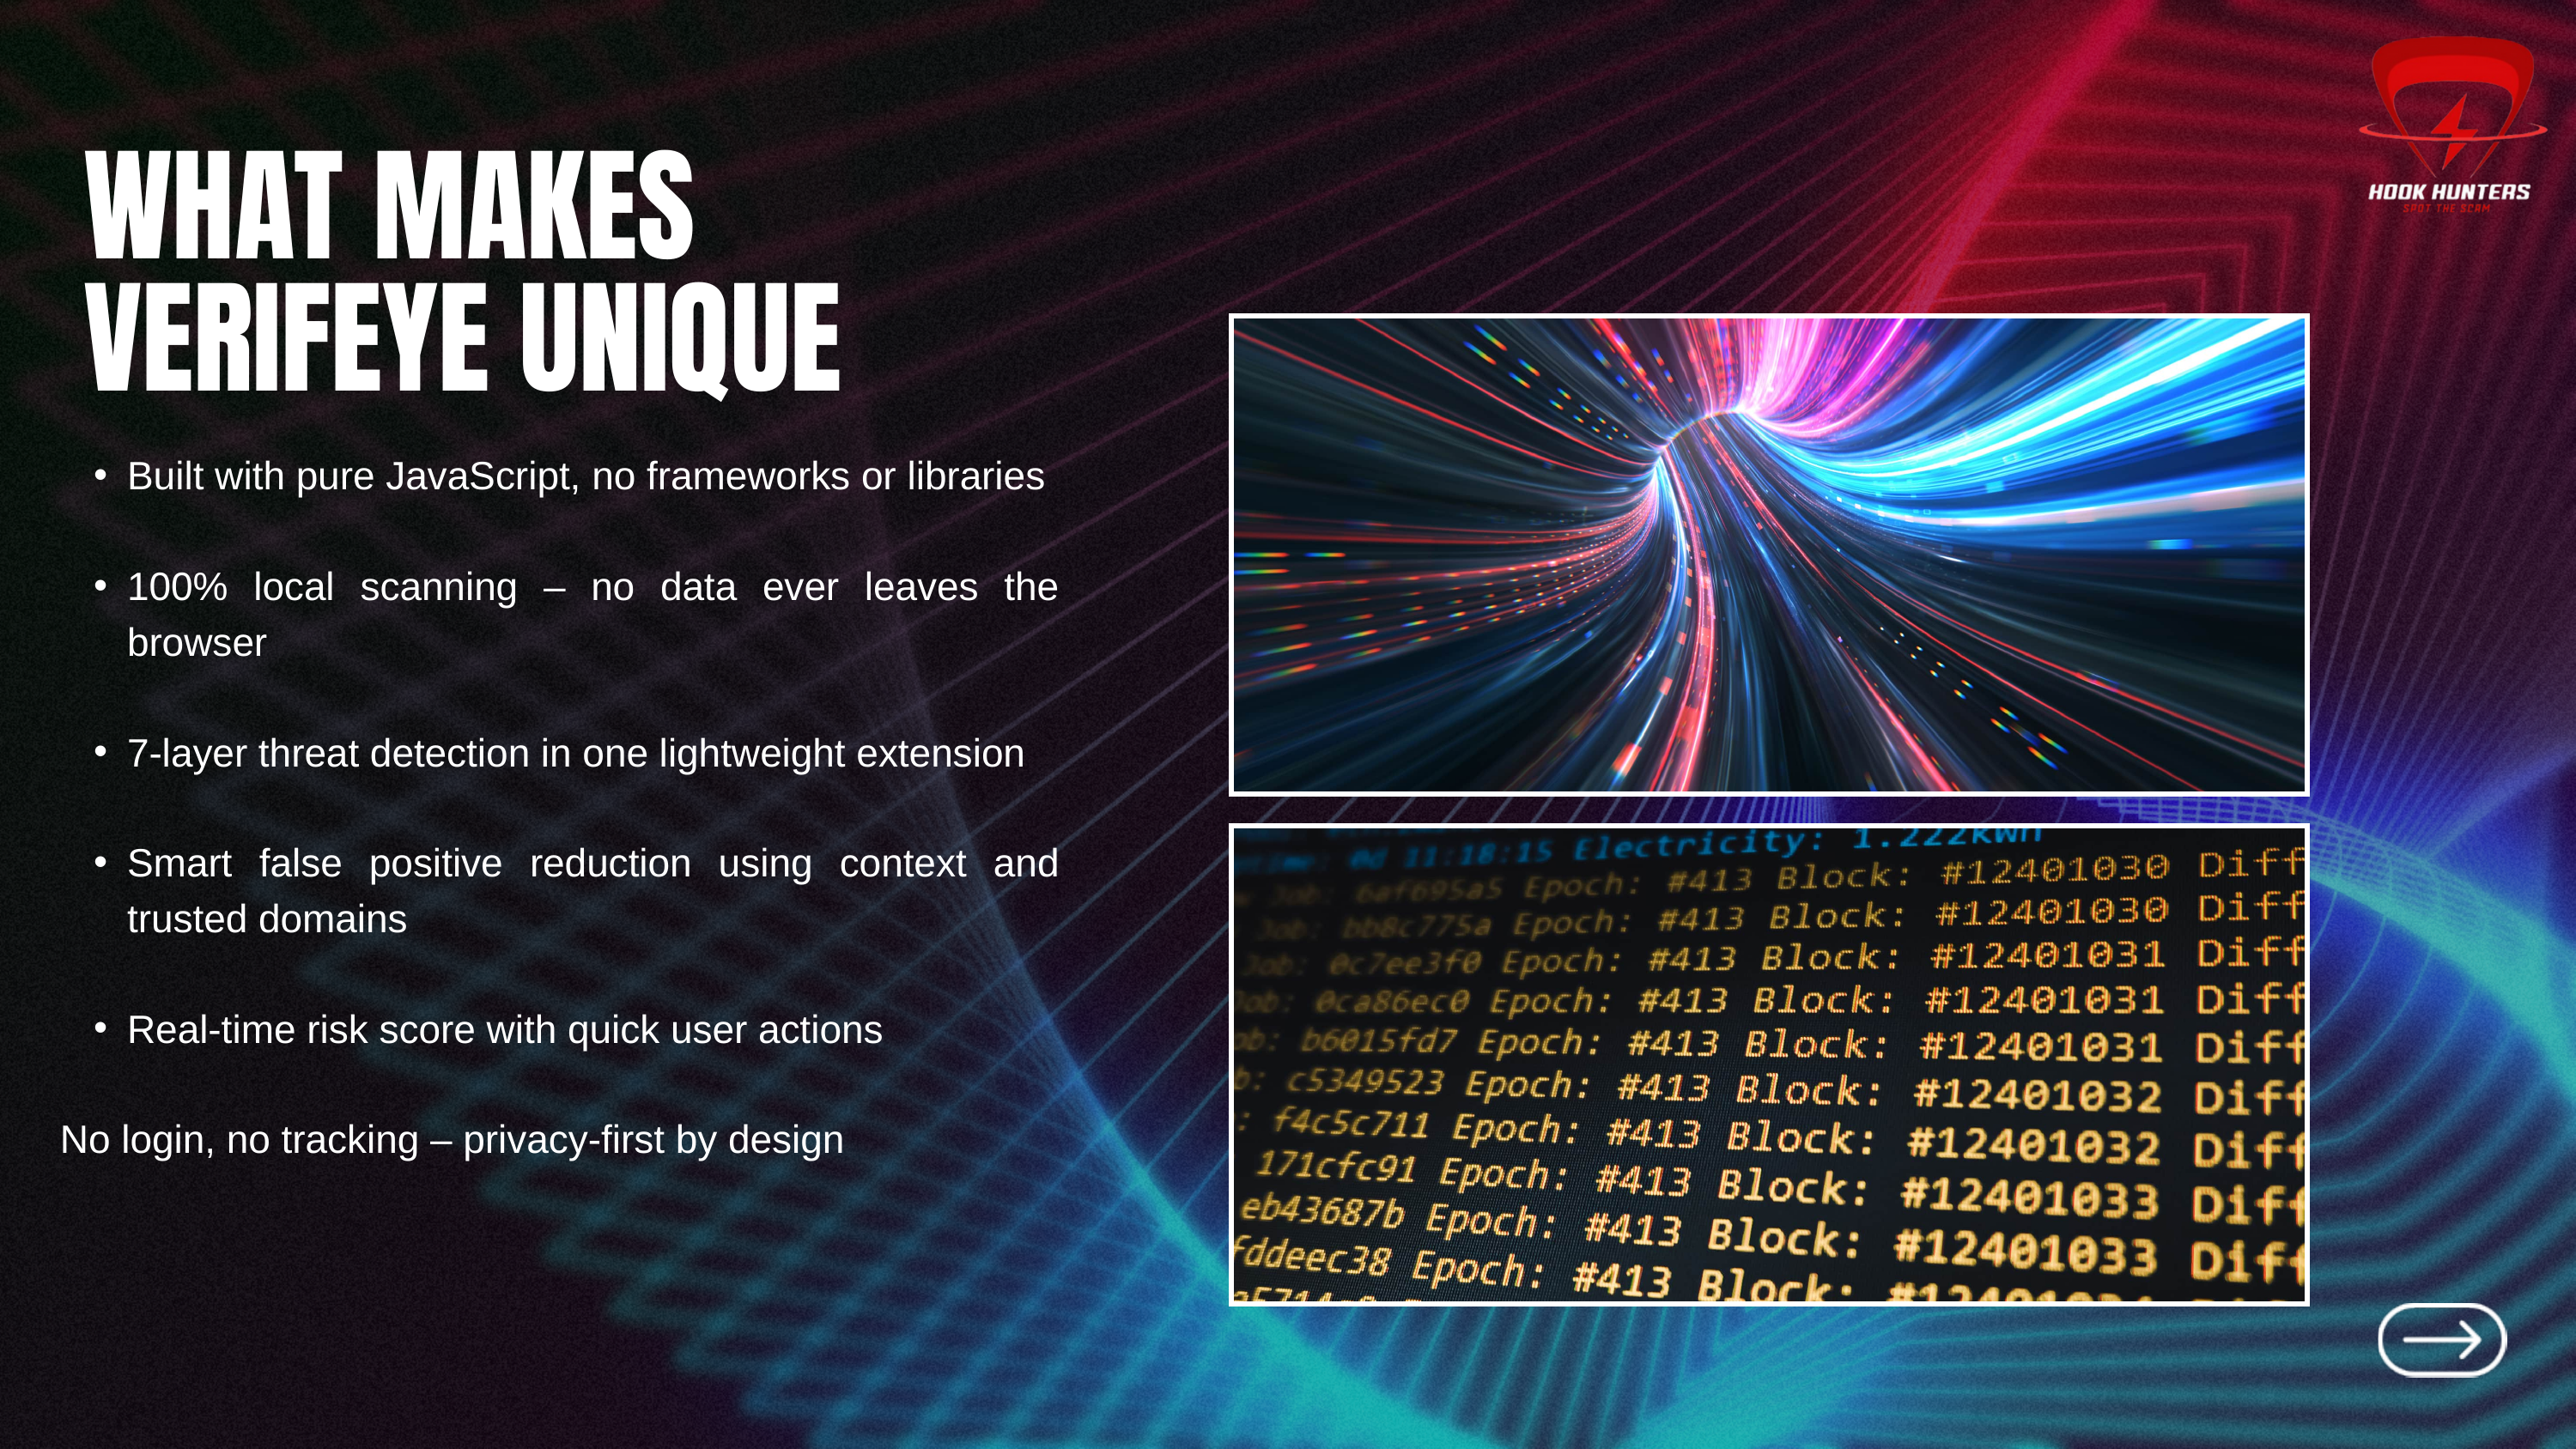

WHAT MAKES VERIFEYE UNIQUE

Built with pure JavaScript, no frameworks or libraries

100% local scanning – no data ever leaves the browser

7-layer threat detection in one lightweight extension

Smart false positive reduction using context and trusted domains

Real-time risk score with quick user actions

No login, no tracking – privacy-first by design